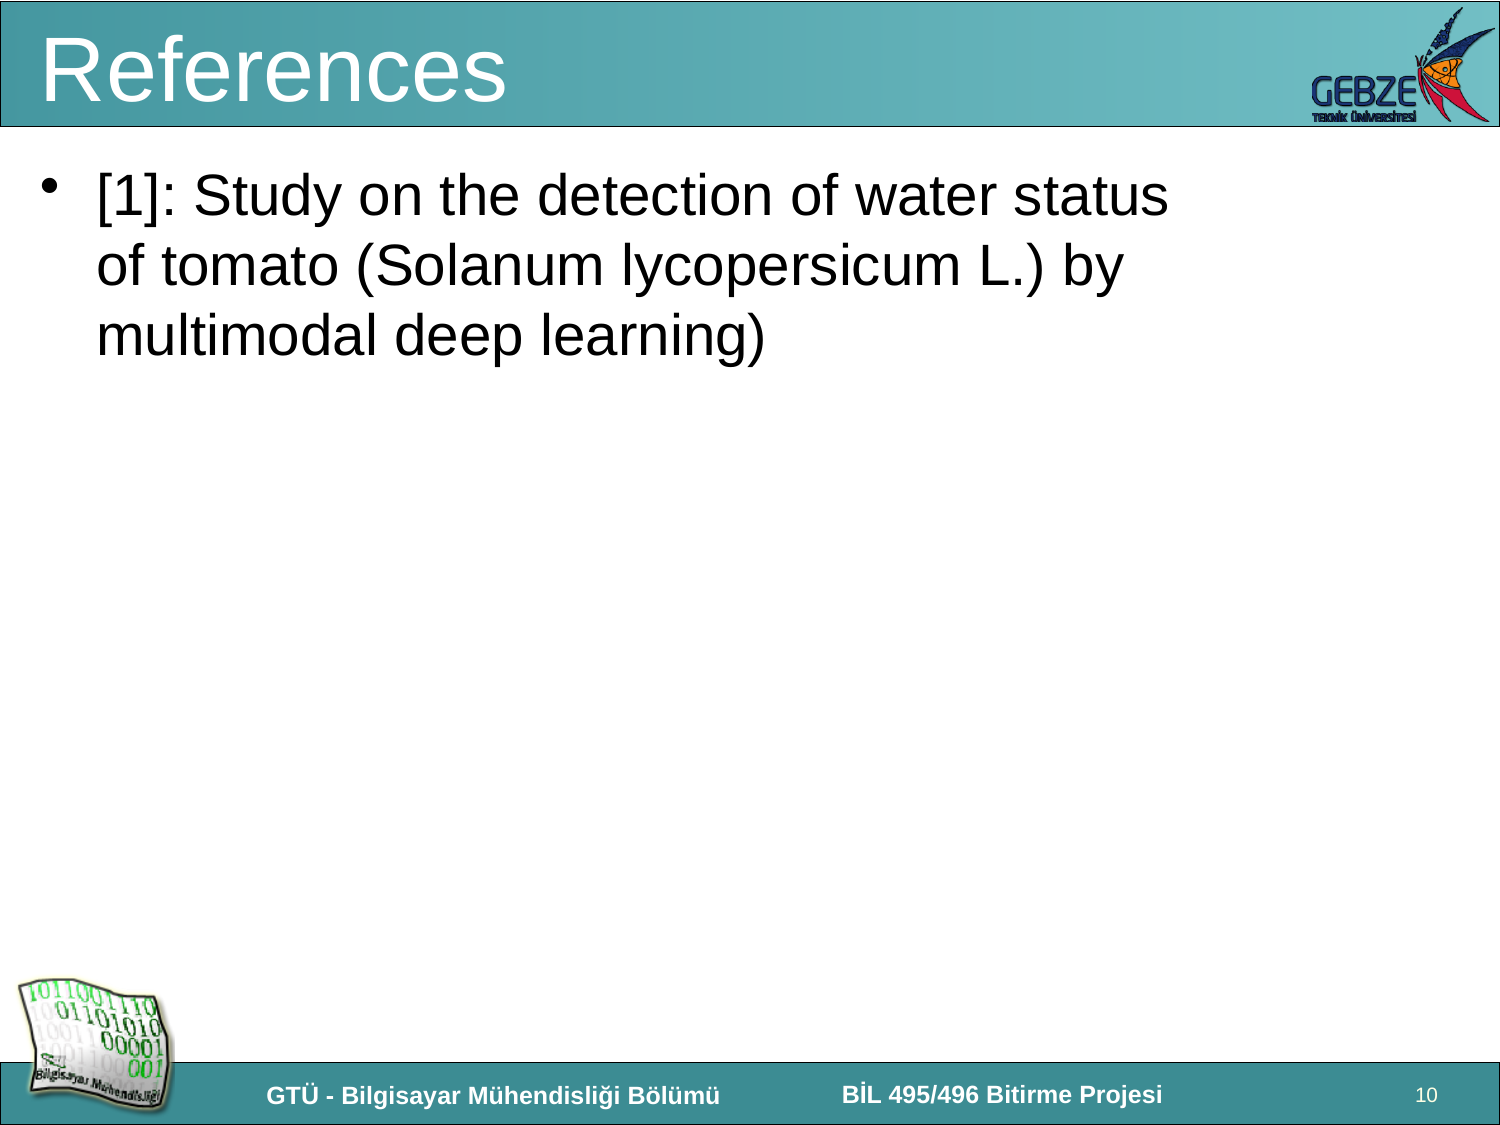

# References
[1]: Study on the detection of water status of tomato (Solanum lycopersicum L.) by multimodal deep learning)
10